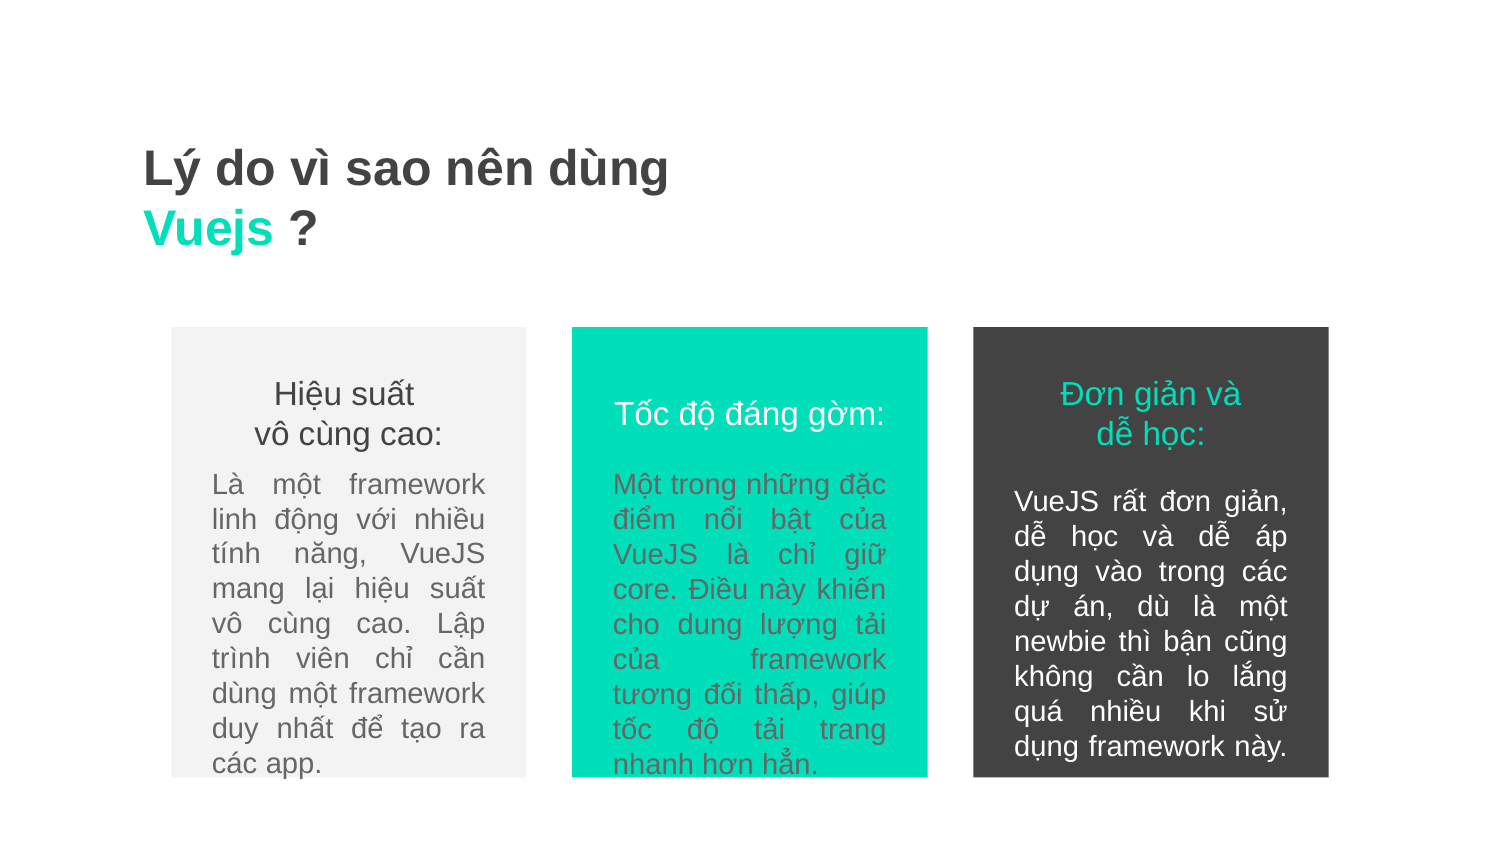

# Lý do vì sao nên dùng Vuejs ?
Hiệu suất
vô cùng cao:
Đơn giản và
dễ học:
Tốc độ đáng gờm:
Là một framework linh động với nhiều tính năng, VueJS mang lại hiệu suất vô cùng cao. Lập trình viên chỉ cần dùng một framework duy nhất để tạo ra các app.
Một trong những đặc điểm nổi bật của VueJS là chỉ giữ core. Điều này khiến cho dung lượng tải của framework tương đối thấp, giúp tốc độ tải trang nhanh hơn hẳn.
VueJS rất đơn giản, dễ học và dễ áp dụng vào trong các dự án, dù là một newbie thì bận cũng không cần lo lắng quá nhiều khi sử dụng framework này.